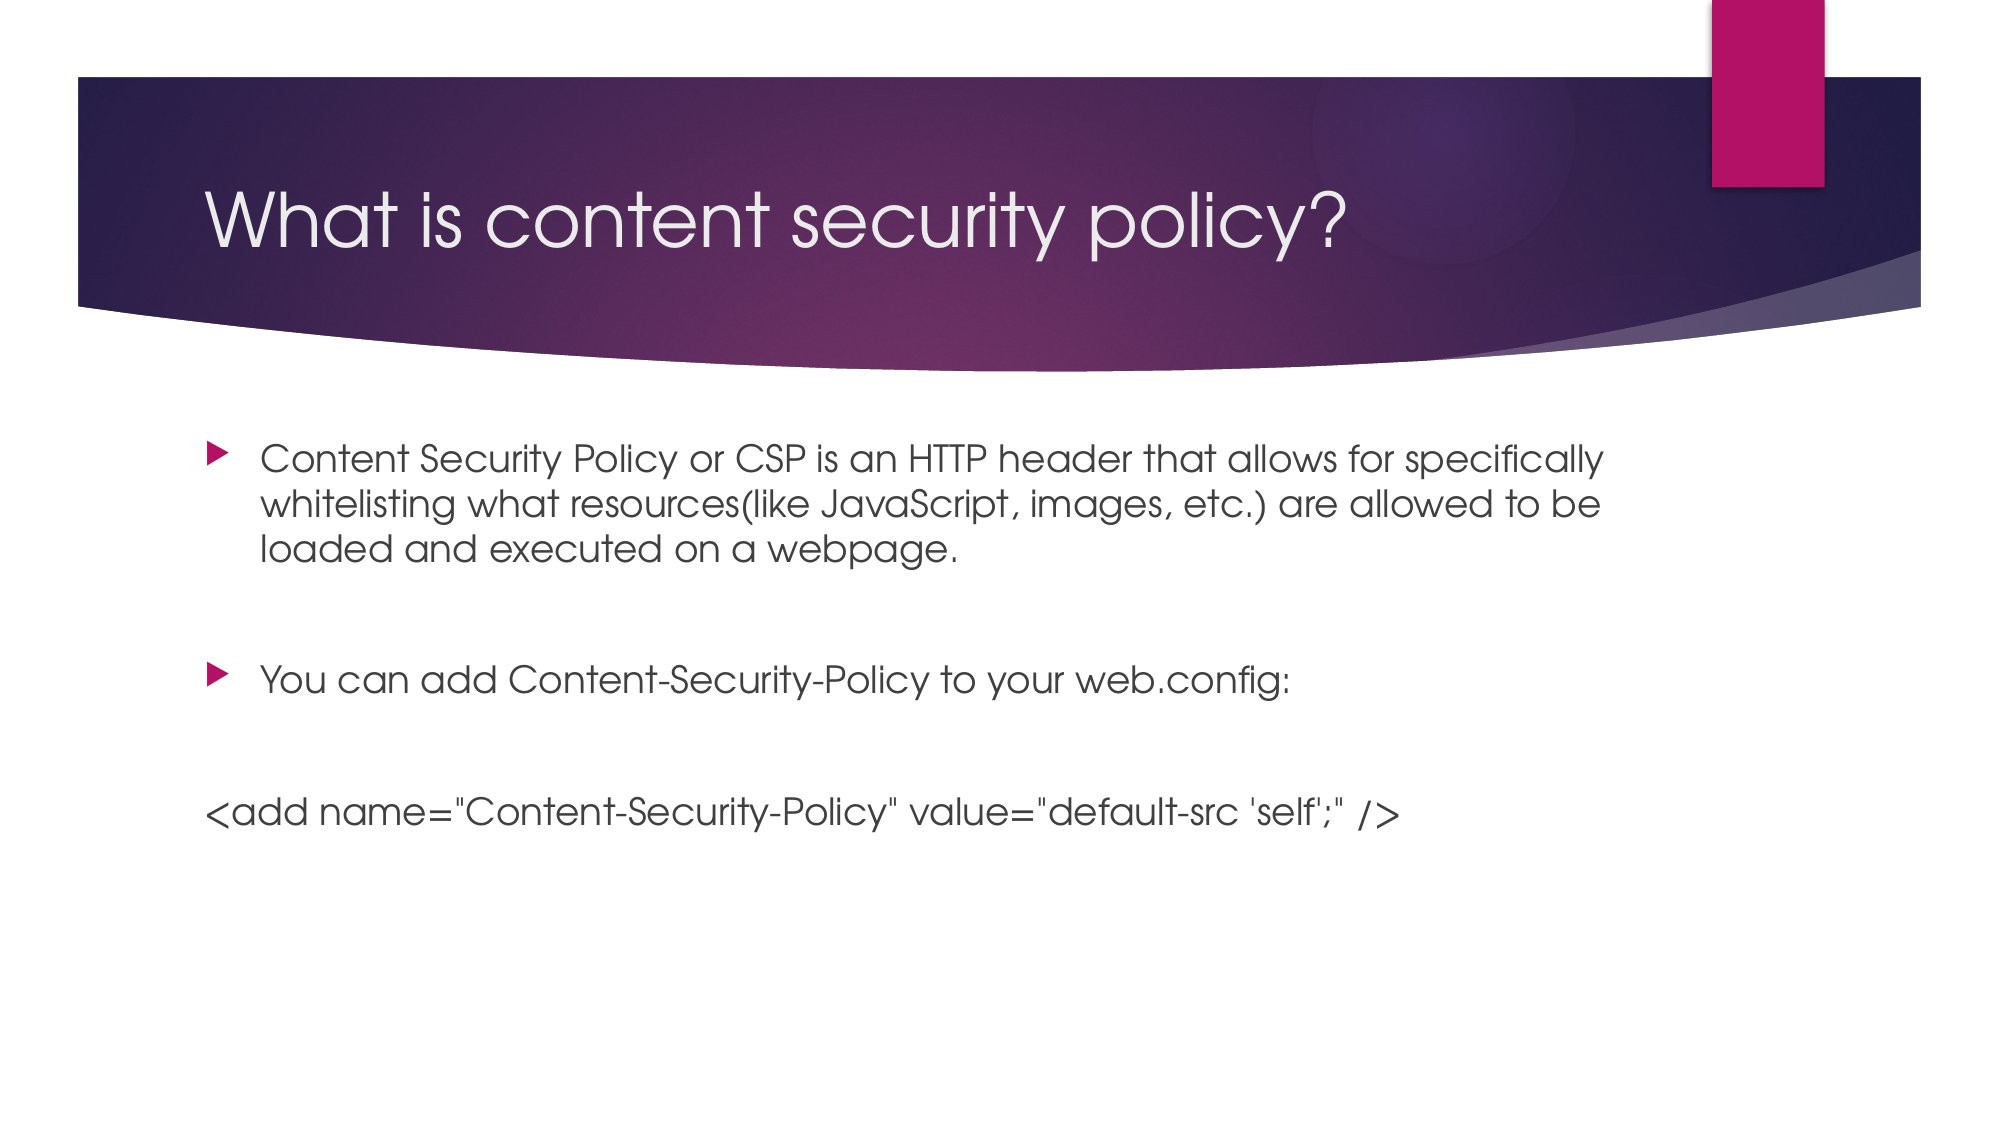

# What is content security policy?
Content Security Policy or CSP is an HTTP header that allows for specifically whitelisting what resources(like JavaScript, images, etc.) are allowed to be loaded and executed on a webpage.

You can add Content-Security-Policy to your web.config:

<add name="Content-Security-Policy" value="default-src 'self';" />